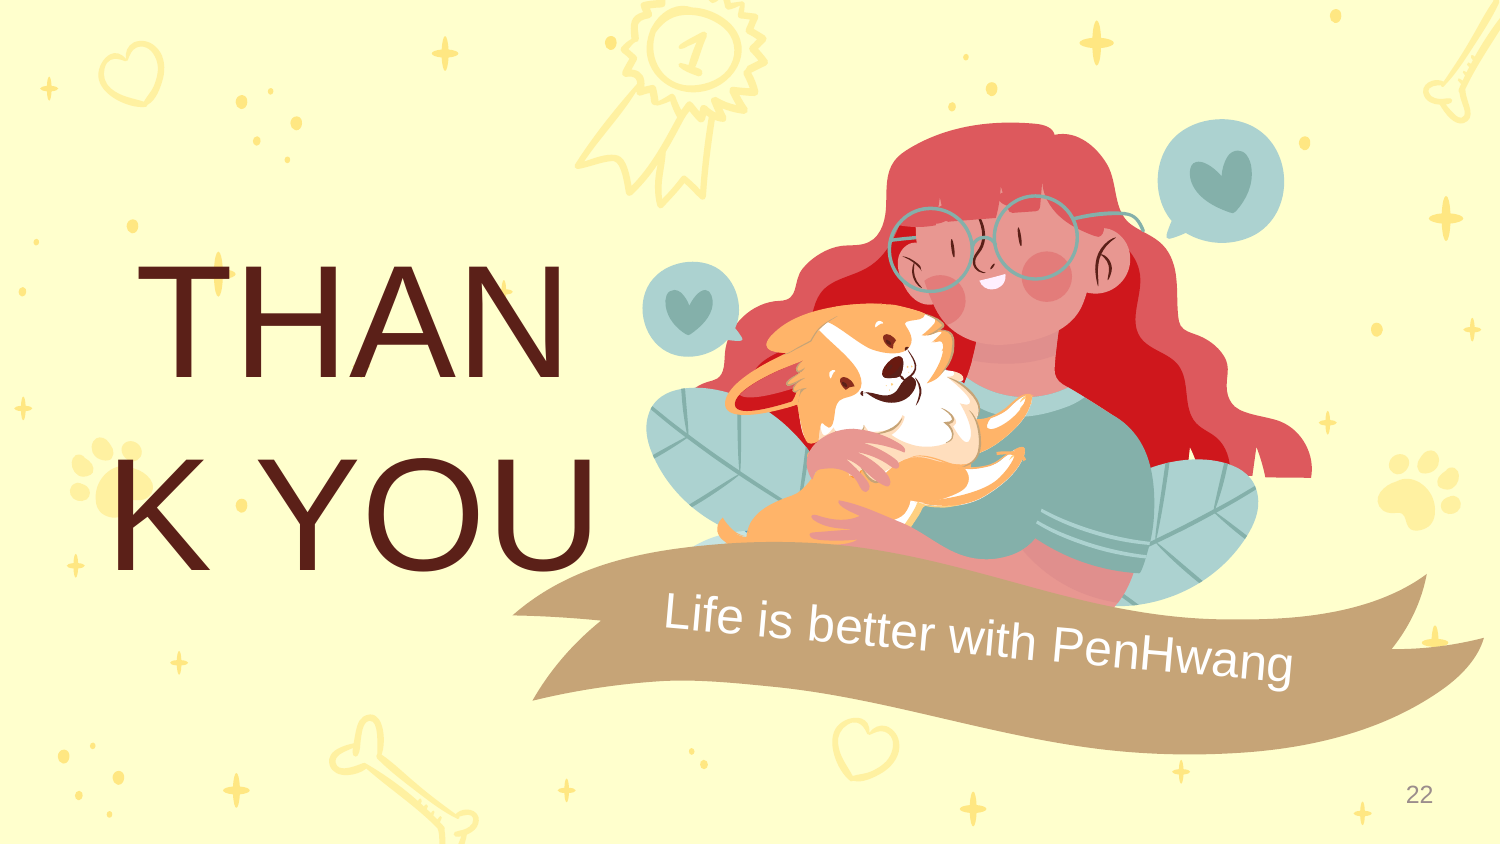

# THANK YOU​

​
Life is better with PenHwang
22